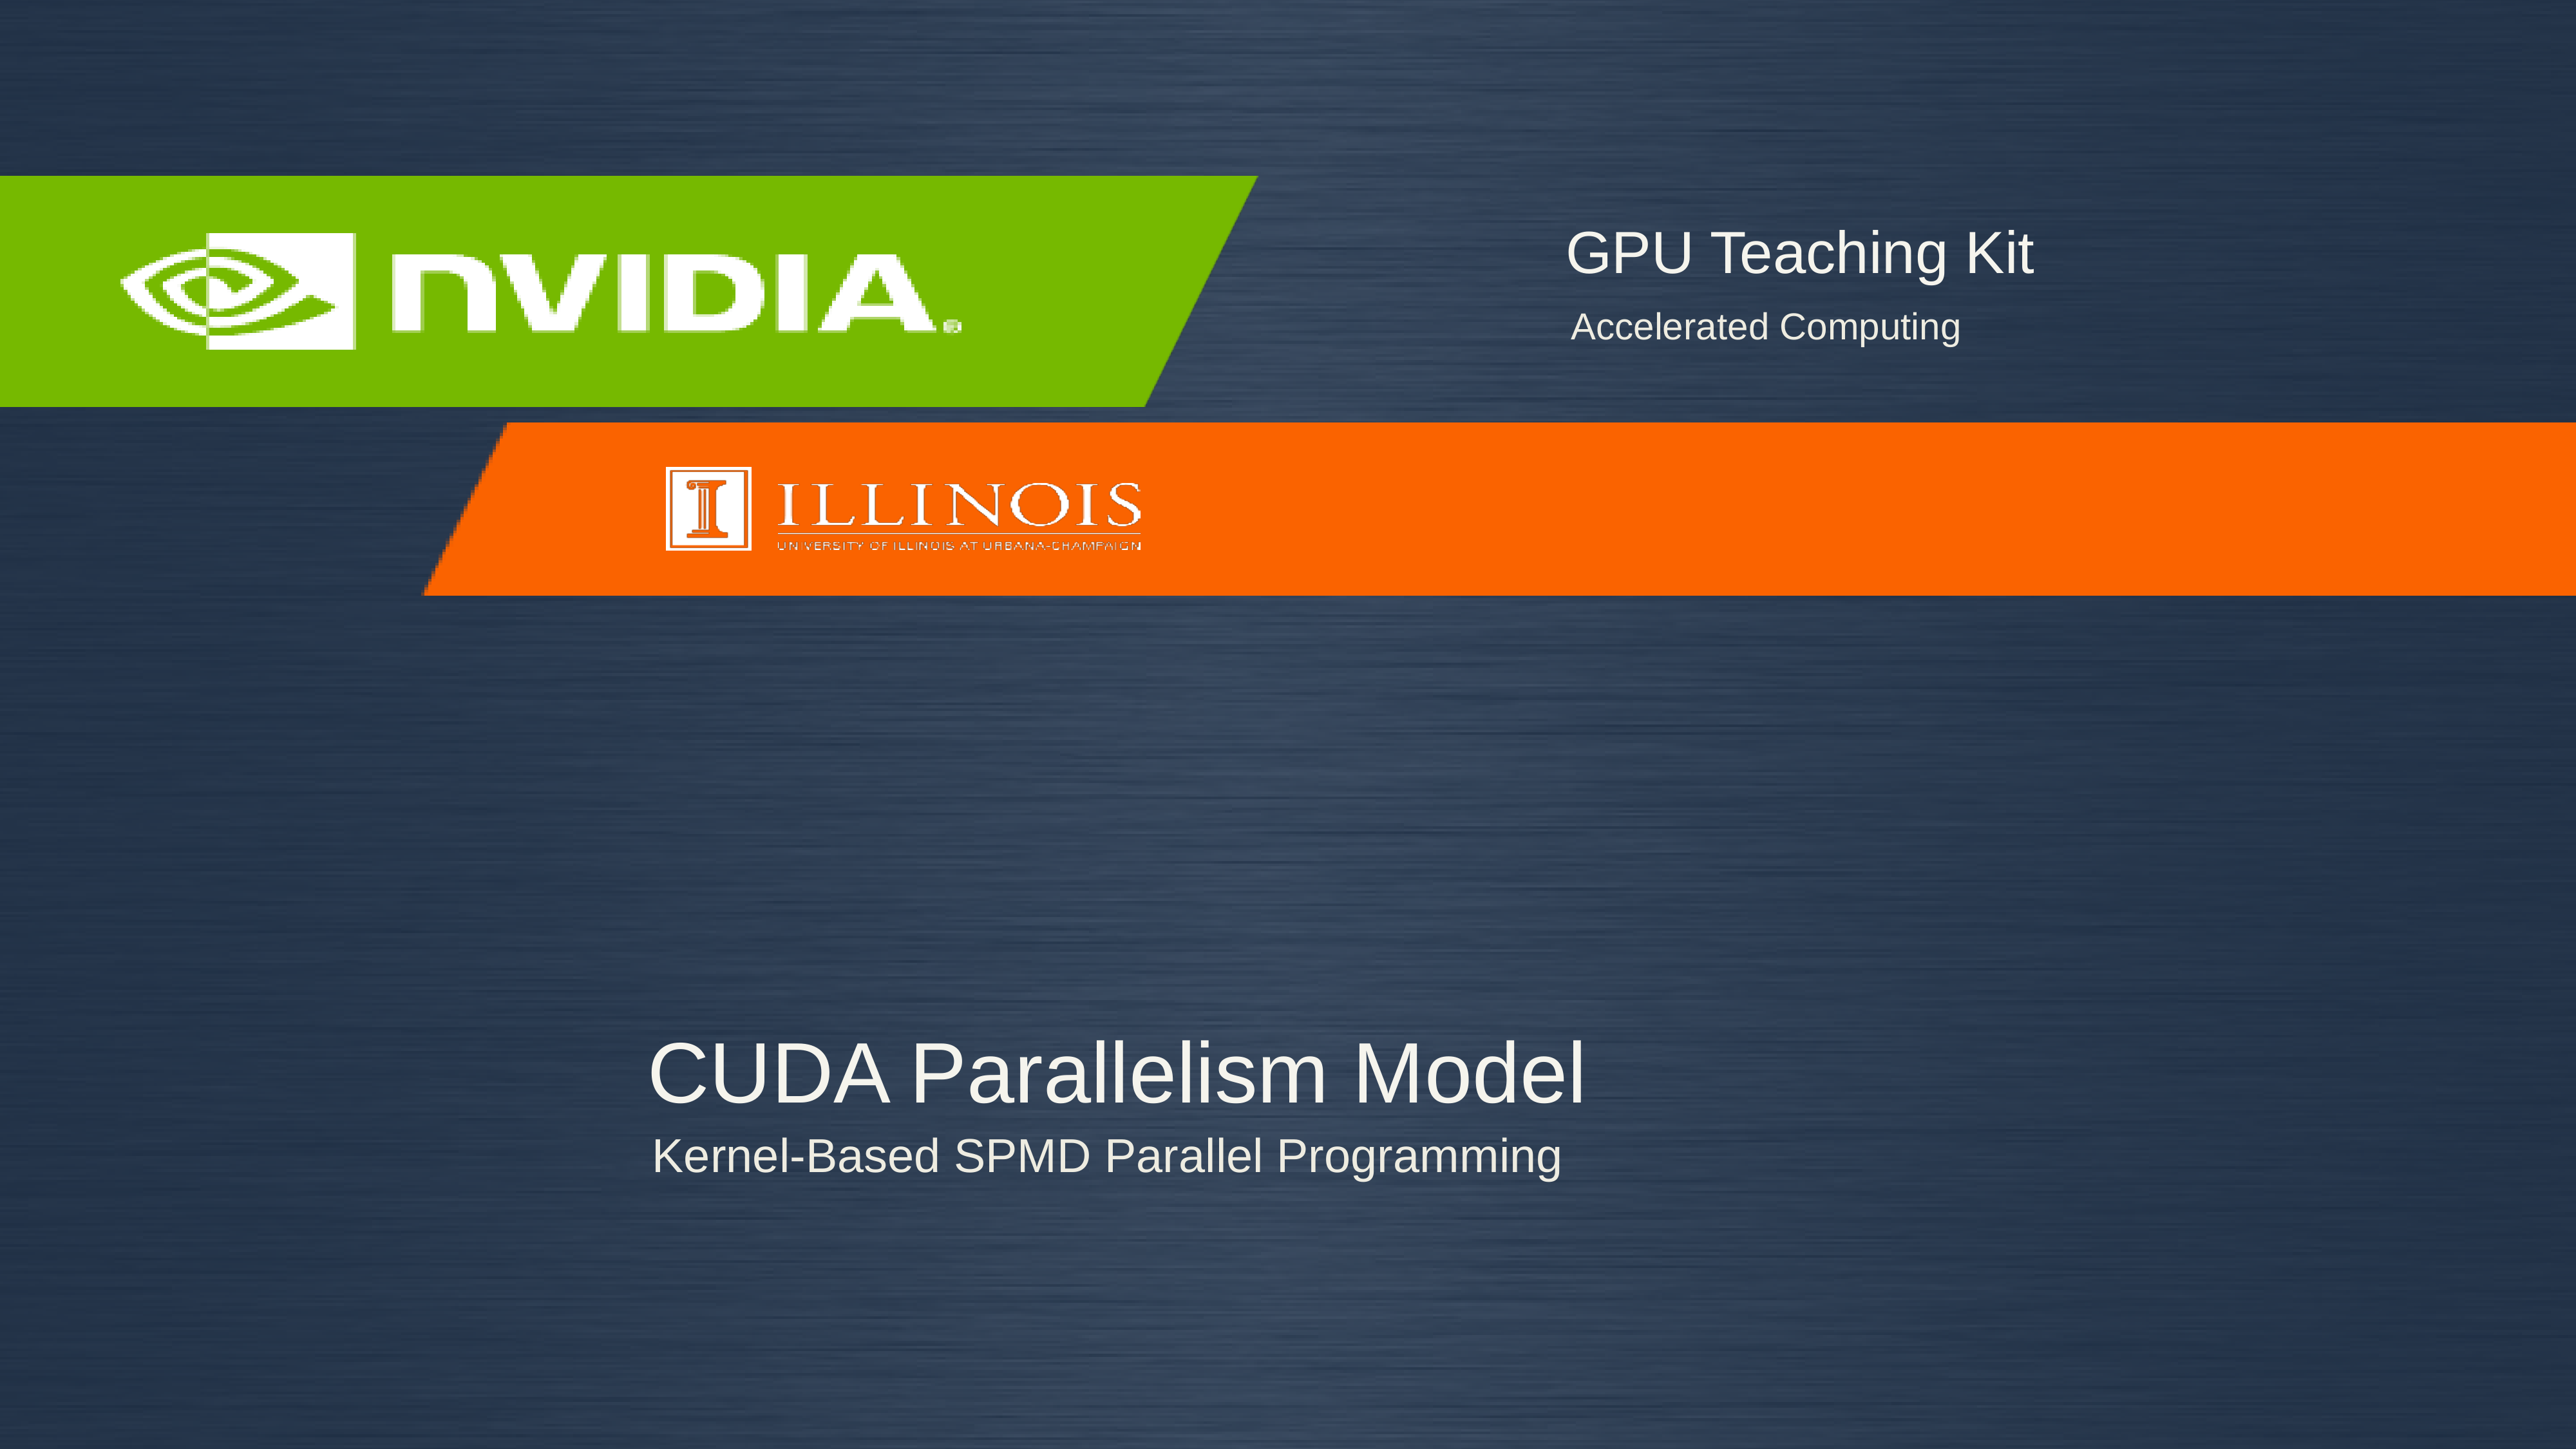

# CUDA Parallelism Model
Kernel-Based SPMD Parallel Programming